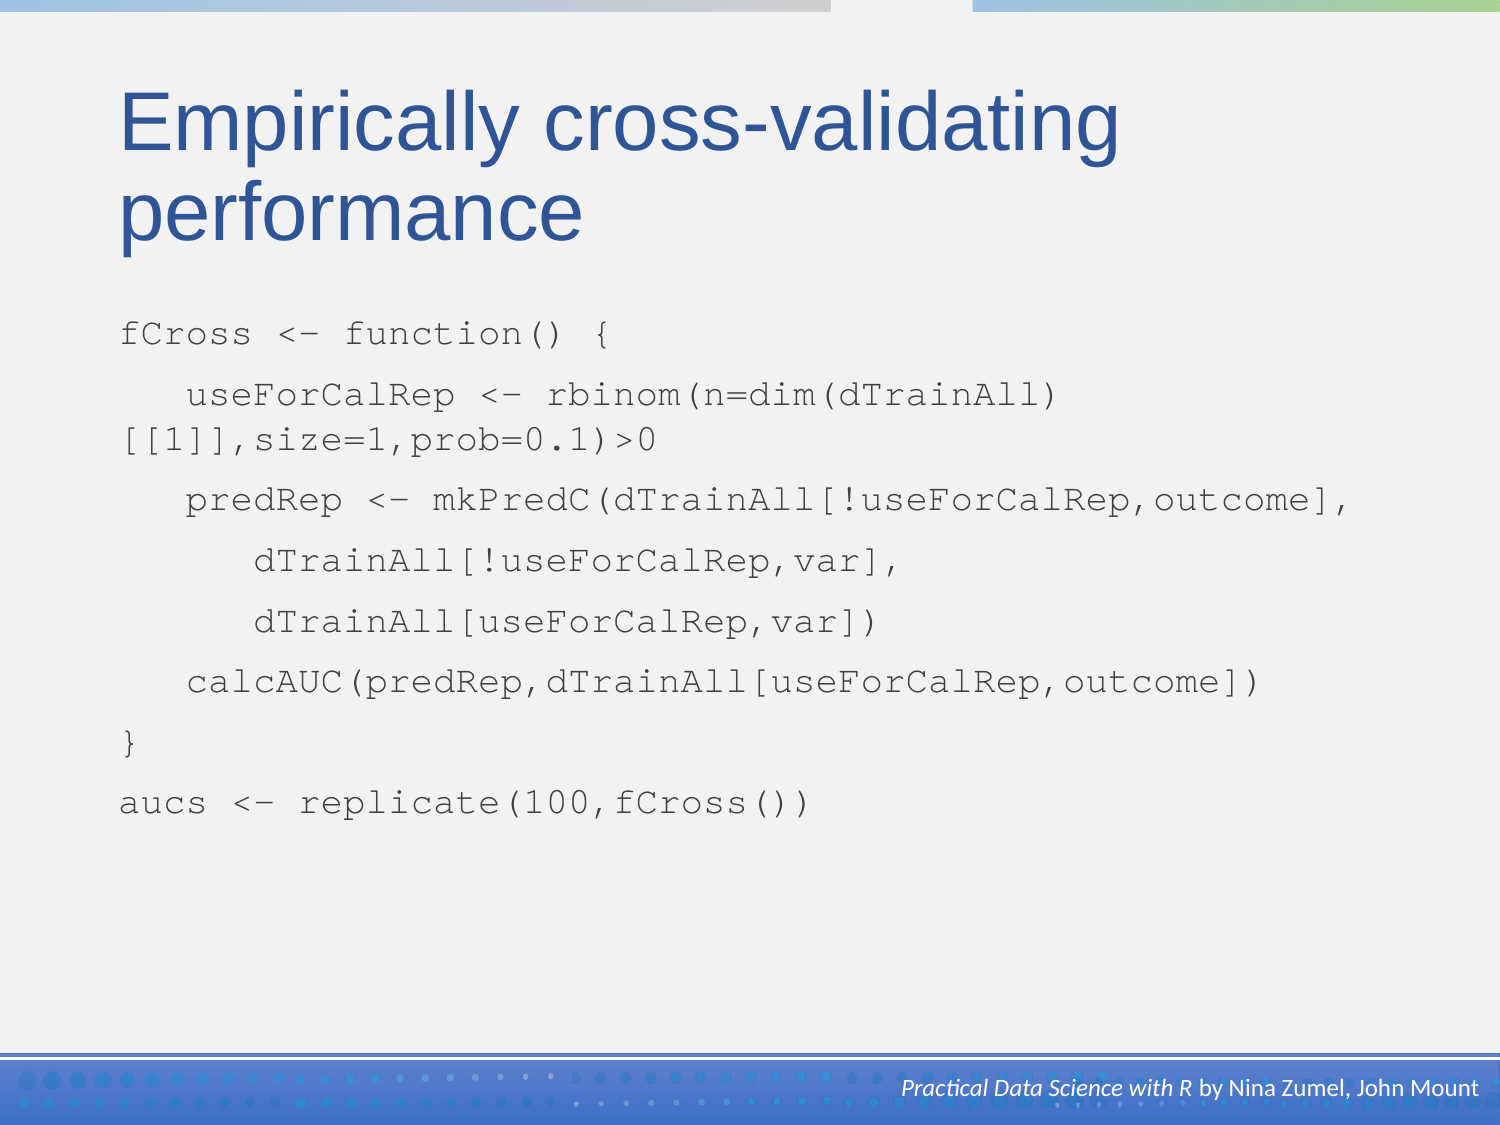

# Empirically cross-validating performance
fCross <- function() {
   useForCalRep <- rbinom(n=dim(dTrainAll)[[1]],size=1,prob=0.1)>0
   predRep <- mkPredC(dTrainAll[!useForCalRep,outcome],
      dTrainAll[!useForCalRep,var],
      dTrainAll[useForCalRep,var])
   calcAUC(predRep,dTrainAll[useForCalRep,outcome])
}
aucs <- replicate(100,fCross())
Practical Data Science with R by Nina Zumel, John Mount